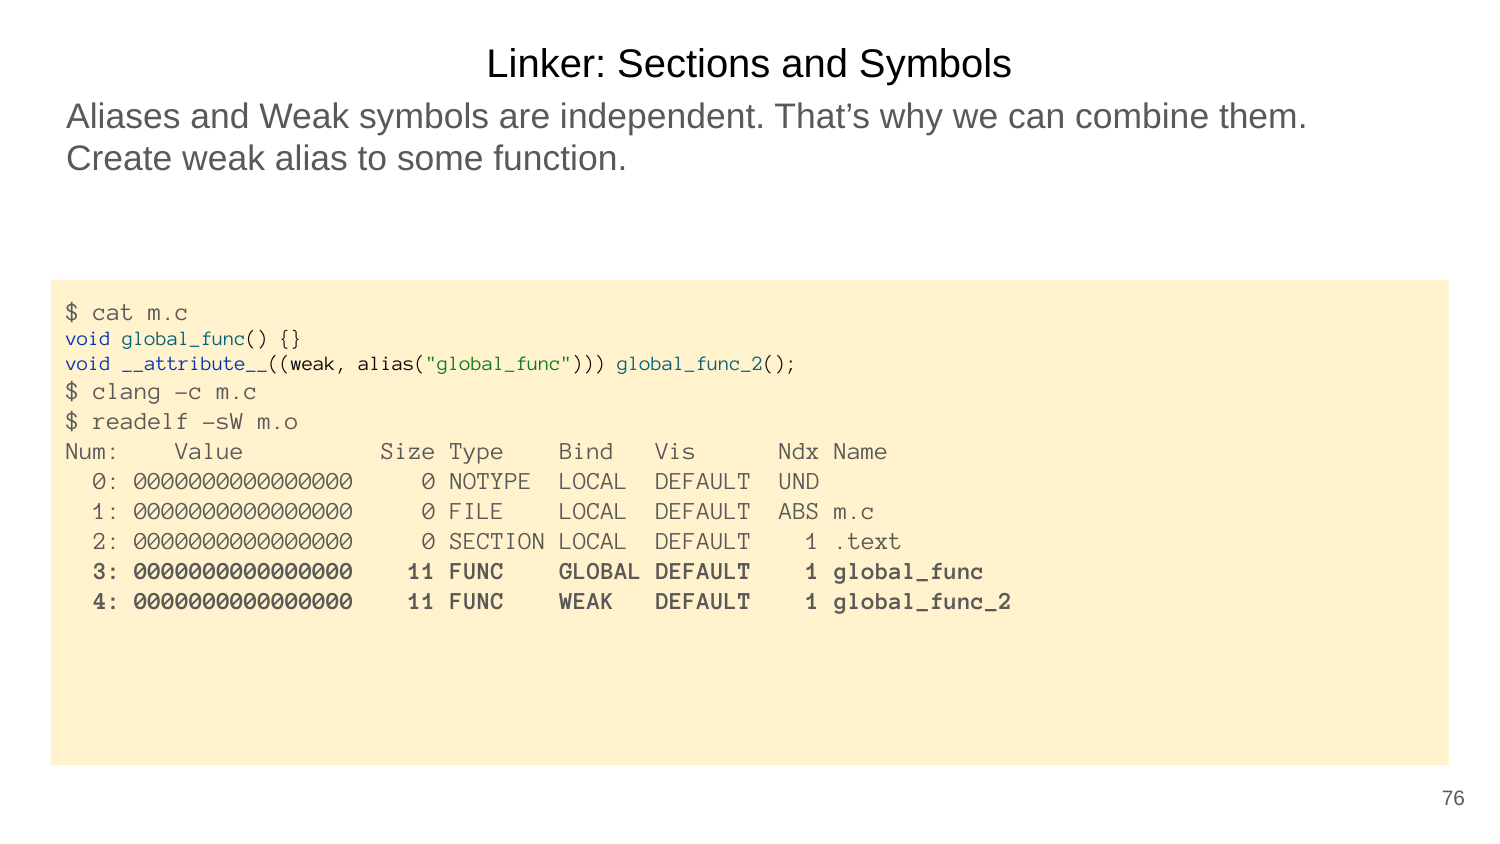

Linker: Sections and Symbols
Aliases and Weak symbols are independent. That’s why we can combine them.
Create weak alias to some function.

$ cat m.c
void global_func() {}
void __attribute__((weak, alias("global_func"))) global_func_2();
$ clang -c m.c
$ readelf -sW m.o
Num:    Value          Size Type    Bind   Vis      Ndx Name
  0: 0000000000000000     0 NOTYPE  LOCAL  DEFAULT  UND
  1: 0000000000000000     0 FILE    LOCAL  DEFAULT  ABS m.c
  2: 0000000000000000     0 SECTION LOCAL  DEFAULT    1 .text
  3: 0000000000000000    11 FUNC    GLOBAL DEFAULT    1 global_func
  4: 0000000000000000    11 FUNC    WEAK   DEFAULT    1 global_func_2

76